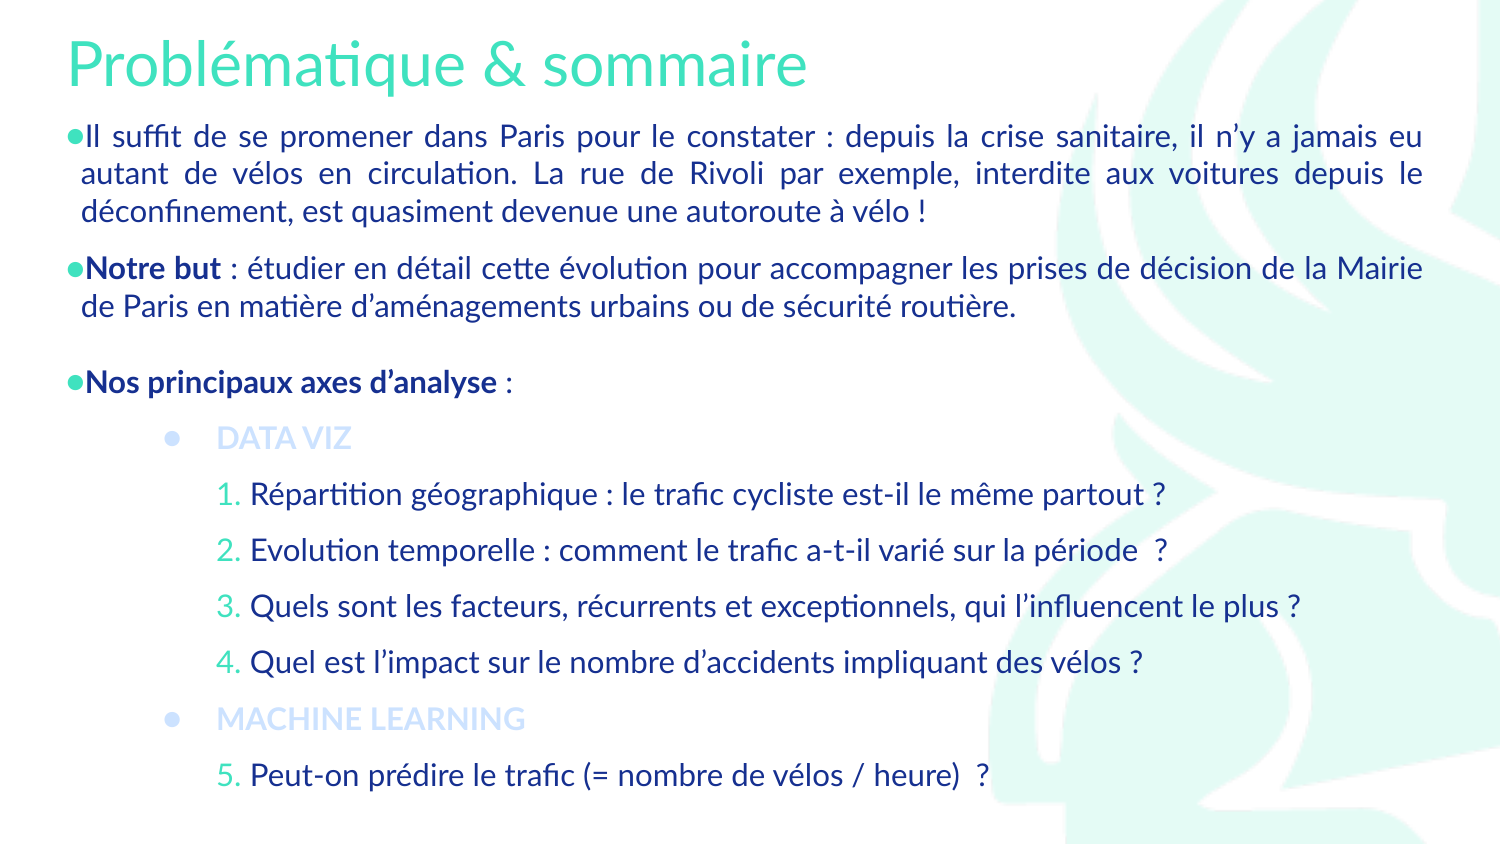

# Problématique & sommaire
Il suffit de se promener dans Paris pour le constater : depuis la crise sanitaire, il n’y a jamais eu autant de vélos en circulation. La rue de Rivoli par exemple, interdite aux voitures depuis le déconfinement, est quasiment devenue une autoroute à vélo !

Notre but : étudier en détail cette évolution pour accompagner les prises de décision de la Mairie de Paris en matière d’aménagements urbains ou de sécurité routière.

Nos principaux axes d’analyse :
DATA VIZ
1. Répartition géographique : le trafic cycliste est-il le même partout ?
2. Evolution temporelle : comment le trafic a-t-il varié sur la période  ?
3. Quels sont les facteurs, récurrents et exceptionnels, qui l’influencent le plus ?
4. Quel est l’impact sur le nombre d’accidents impliquant des vélos ?
MACHINE LEARNING
5. Peut-on prédire le trafic (= nombre de vélos / heure)  ?